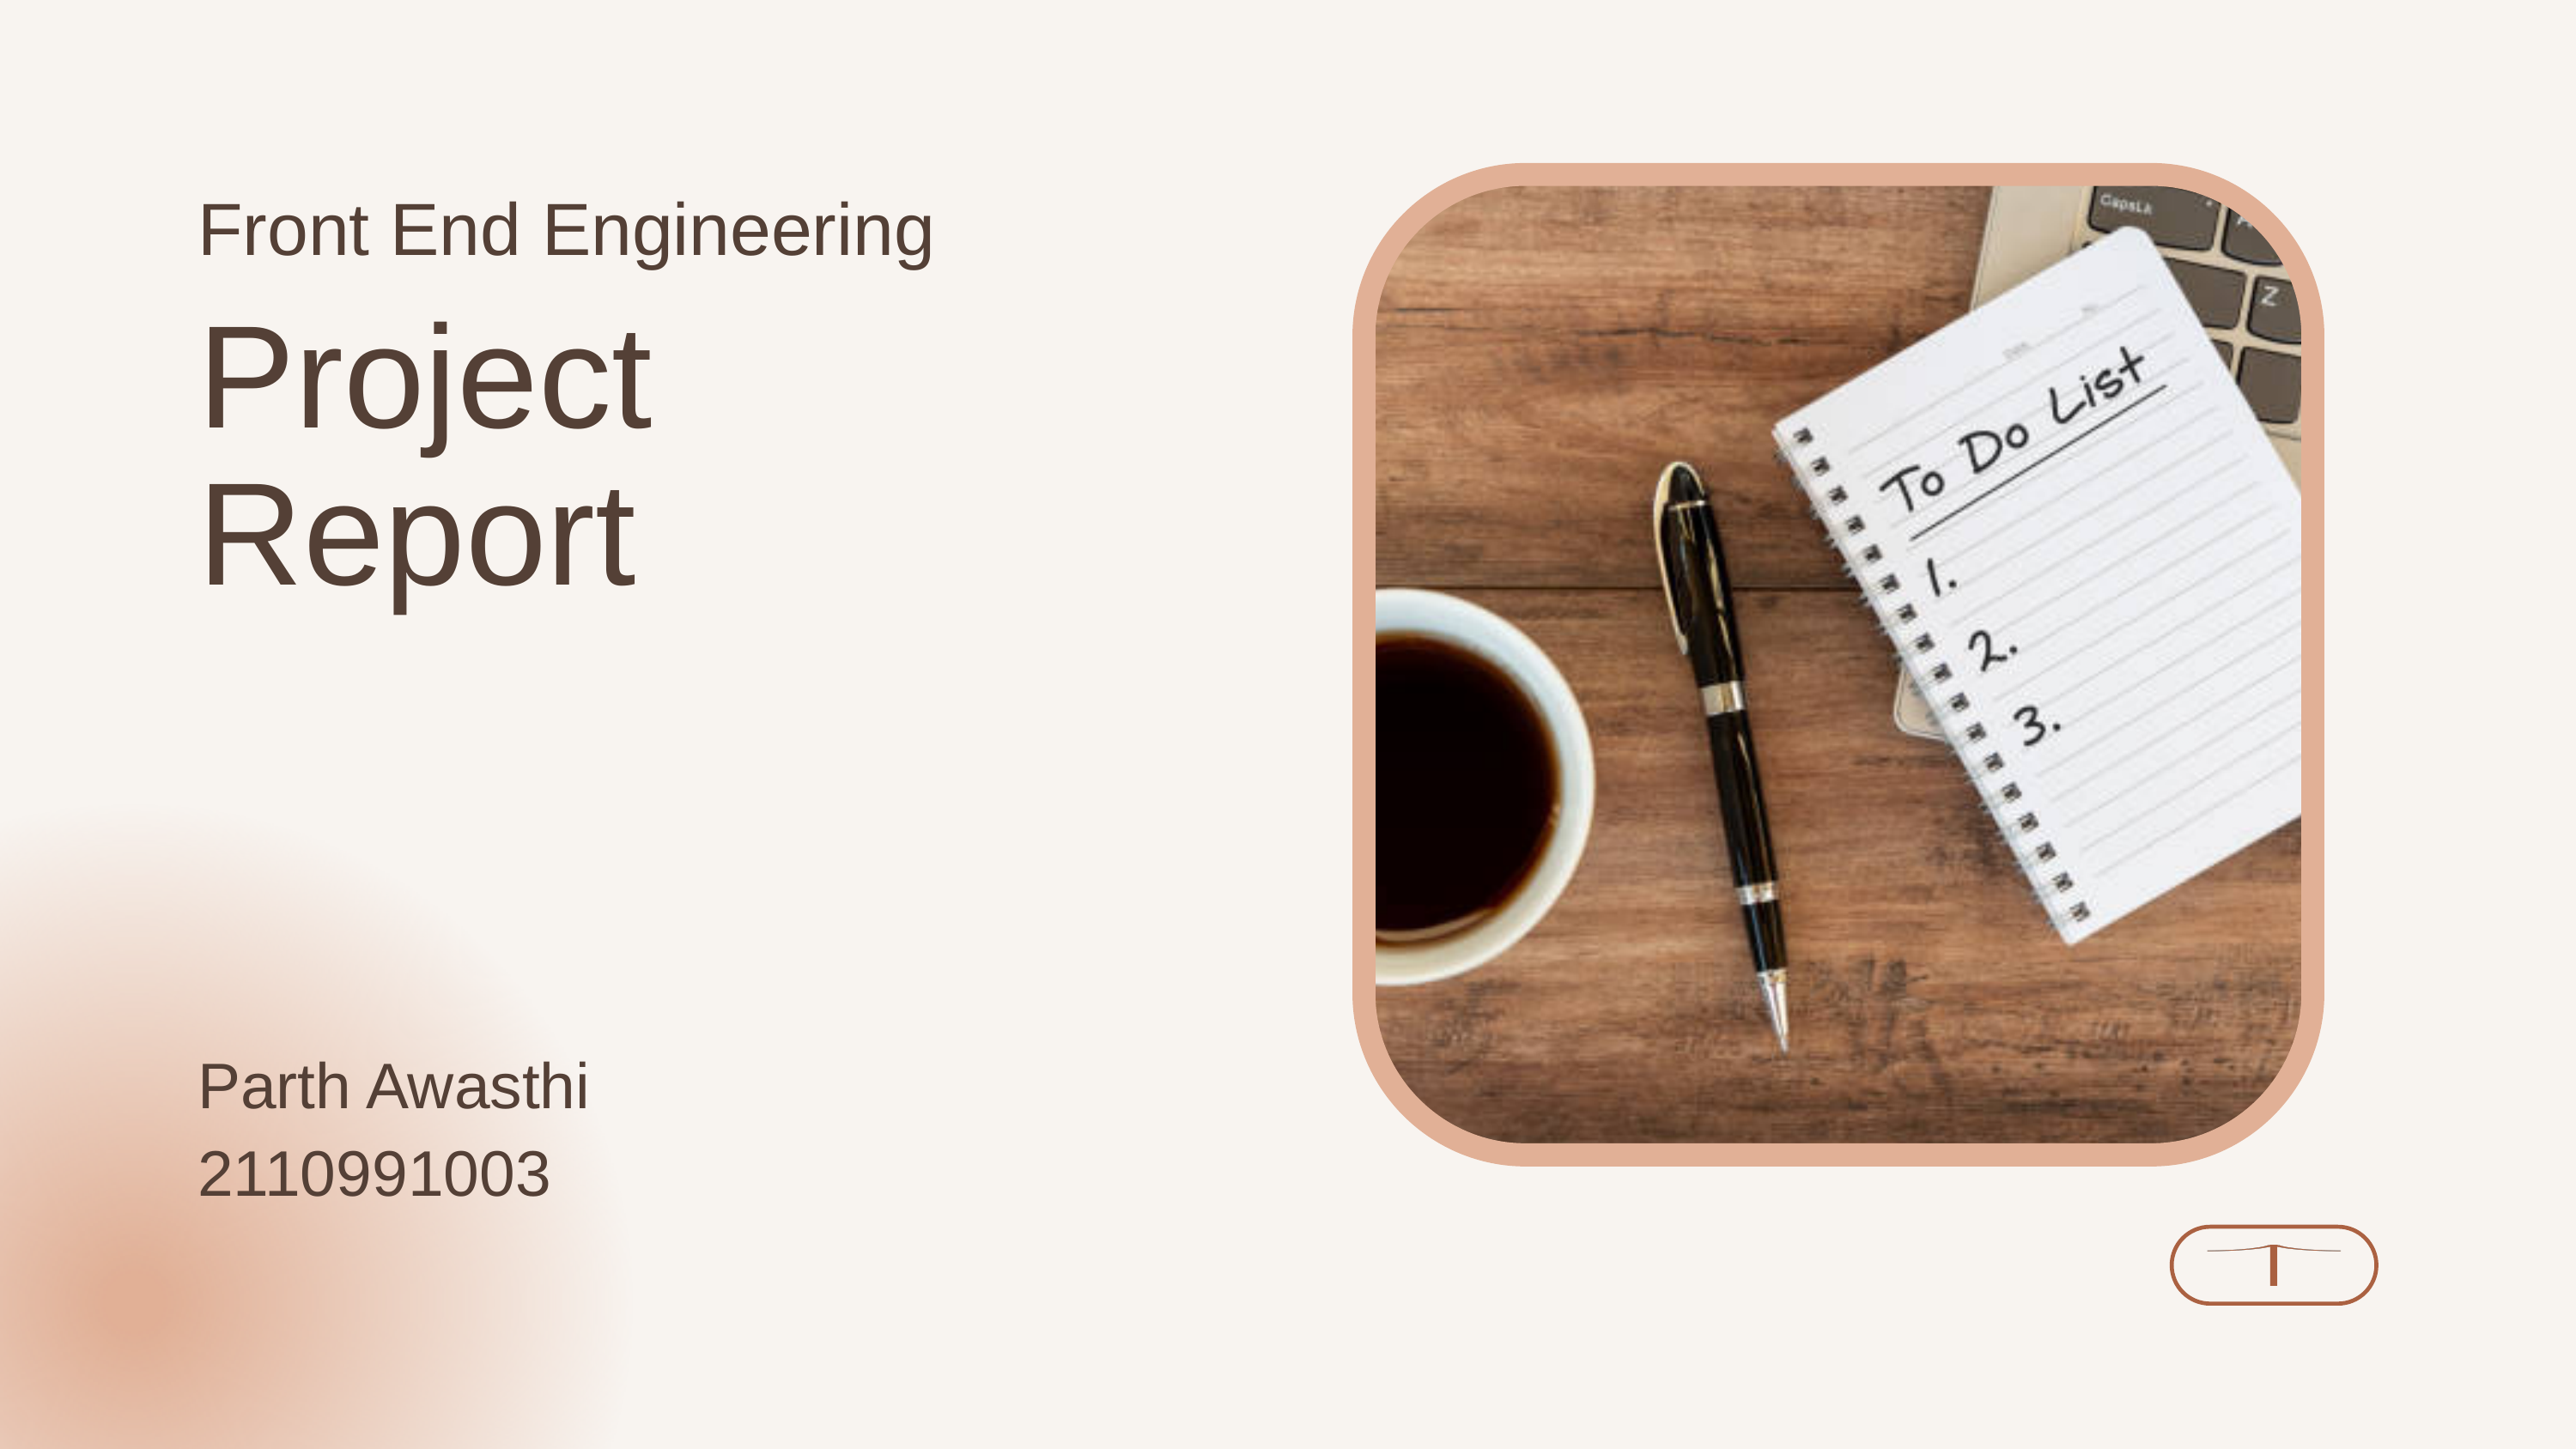

Front End Engineering
Project
Report

Parth Awasthi
2110991003